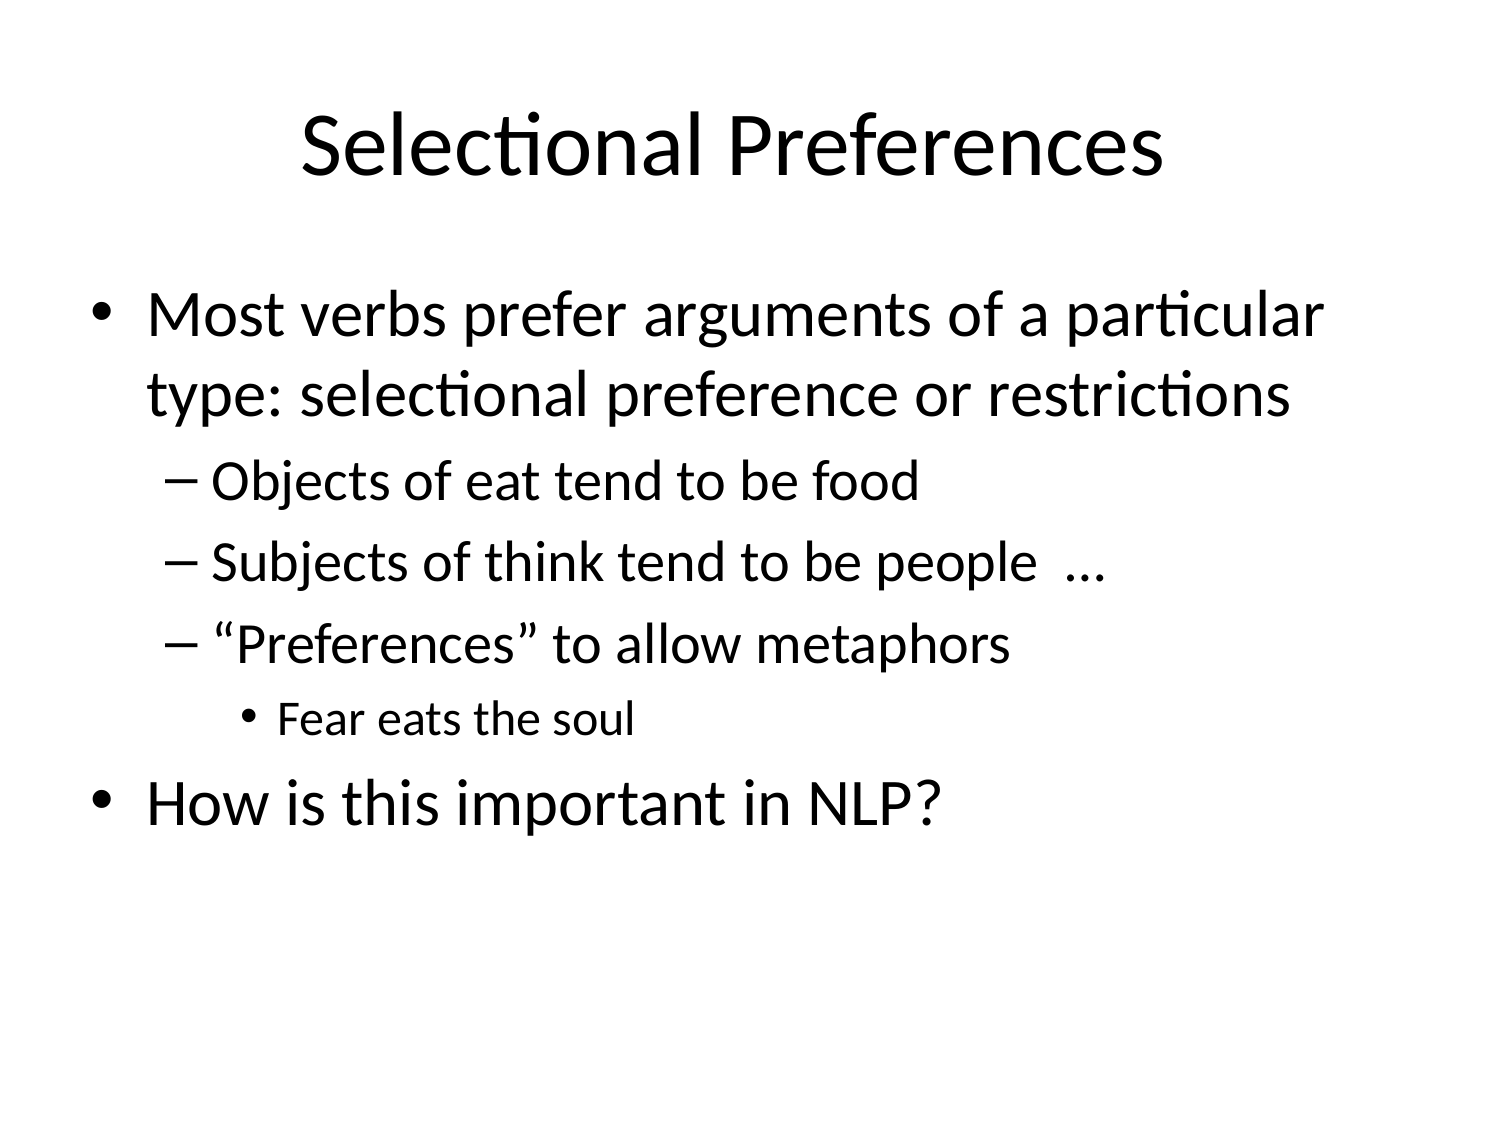

# Selectional Preferences
Most verbs prefer arguments of a particular type: selectional preference or restrictions
Objects of eat tend to be food
Subjects of think tend to be people  …
“Preferences” to allow metaphors
Fear eats the soul
How is this important in NLP?